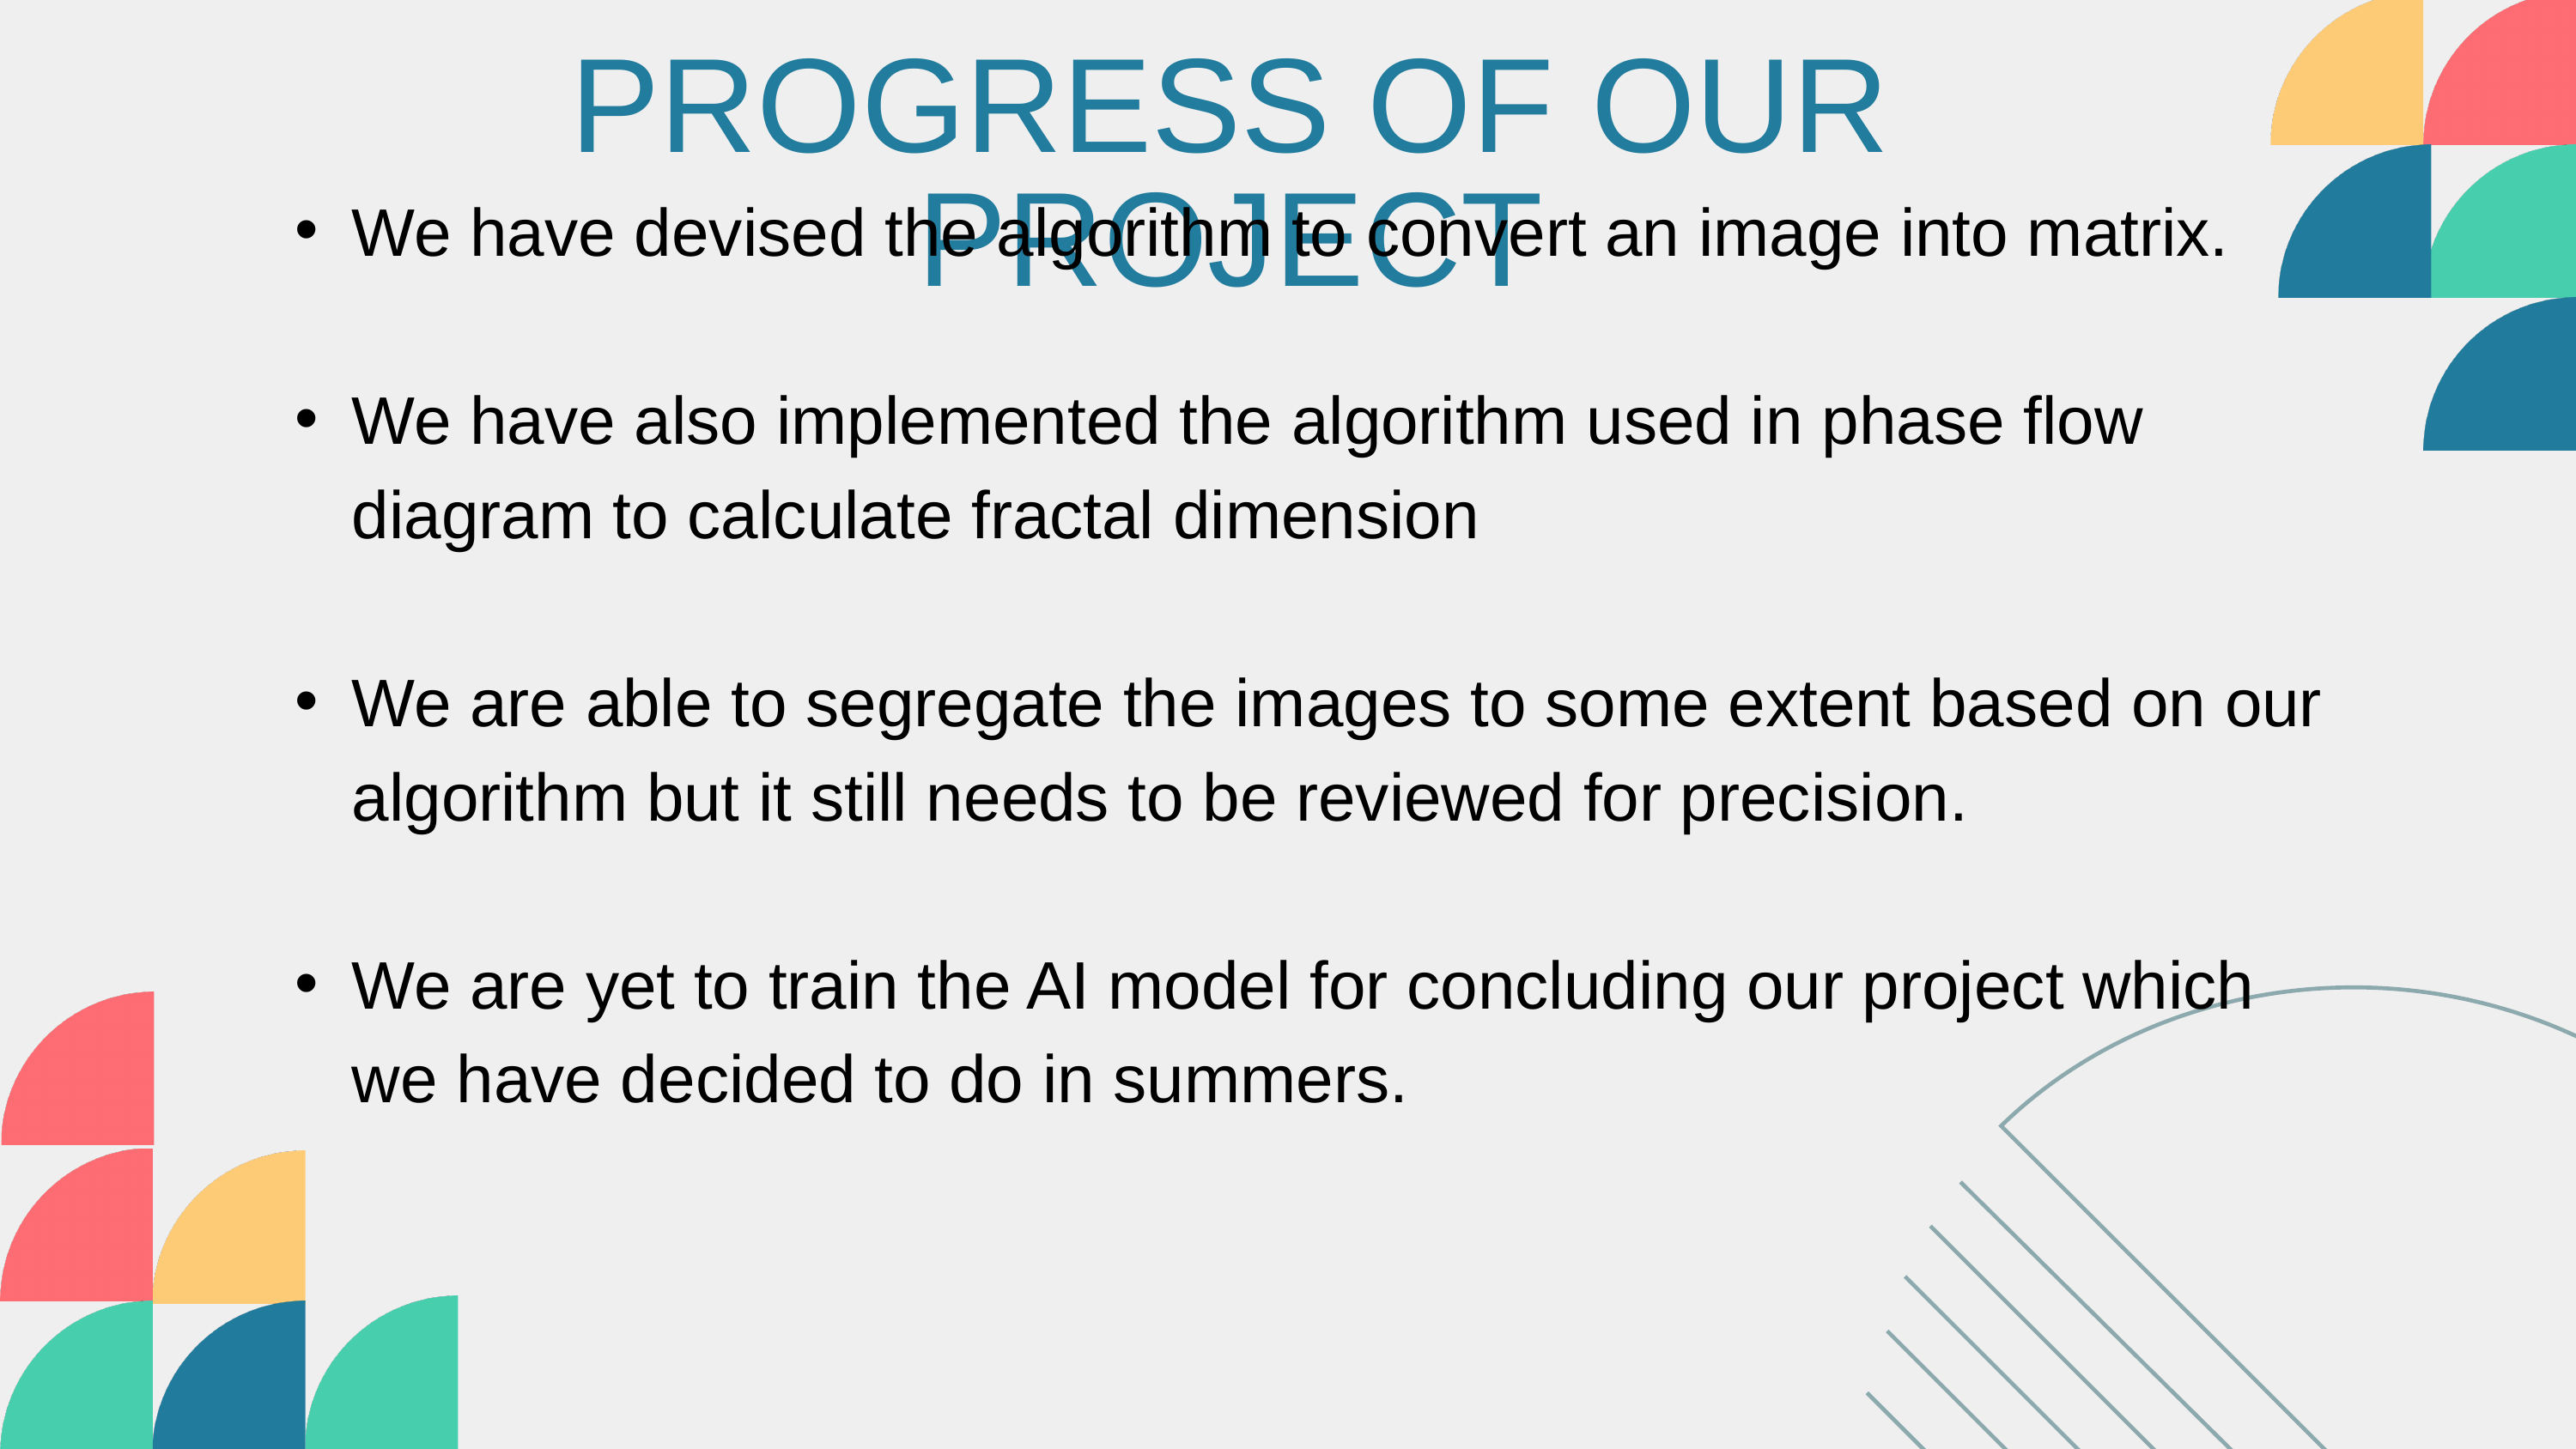

PROGRESS OF OUR PROJECT

We have devised the algorithm to convert an image into matrix.

We have also implemented the algorithm used in phase flow diagram to calculate fractal dimension

We are able to segregate the images to some extent based on our algorithm but it still needs to be reviewed for precision.

We are yet to train the AI model for concluding our project which we have decided to do in summers.